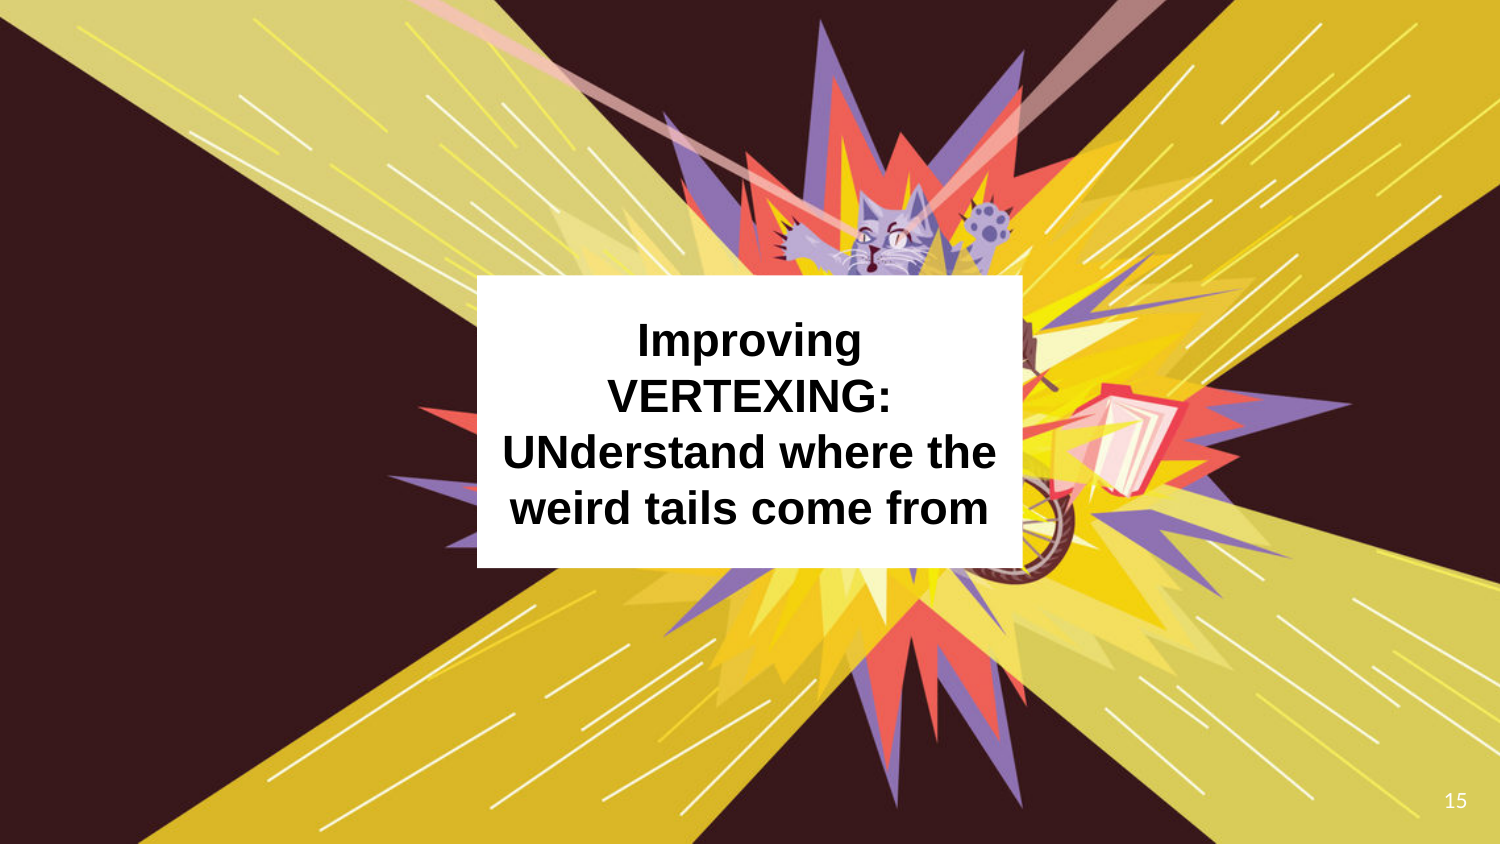

# Improving VERTEXING: UNderstand where the weird tails come from
15